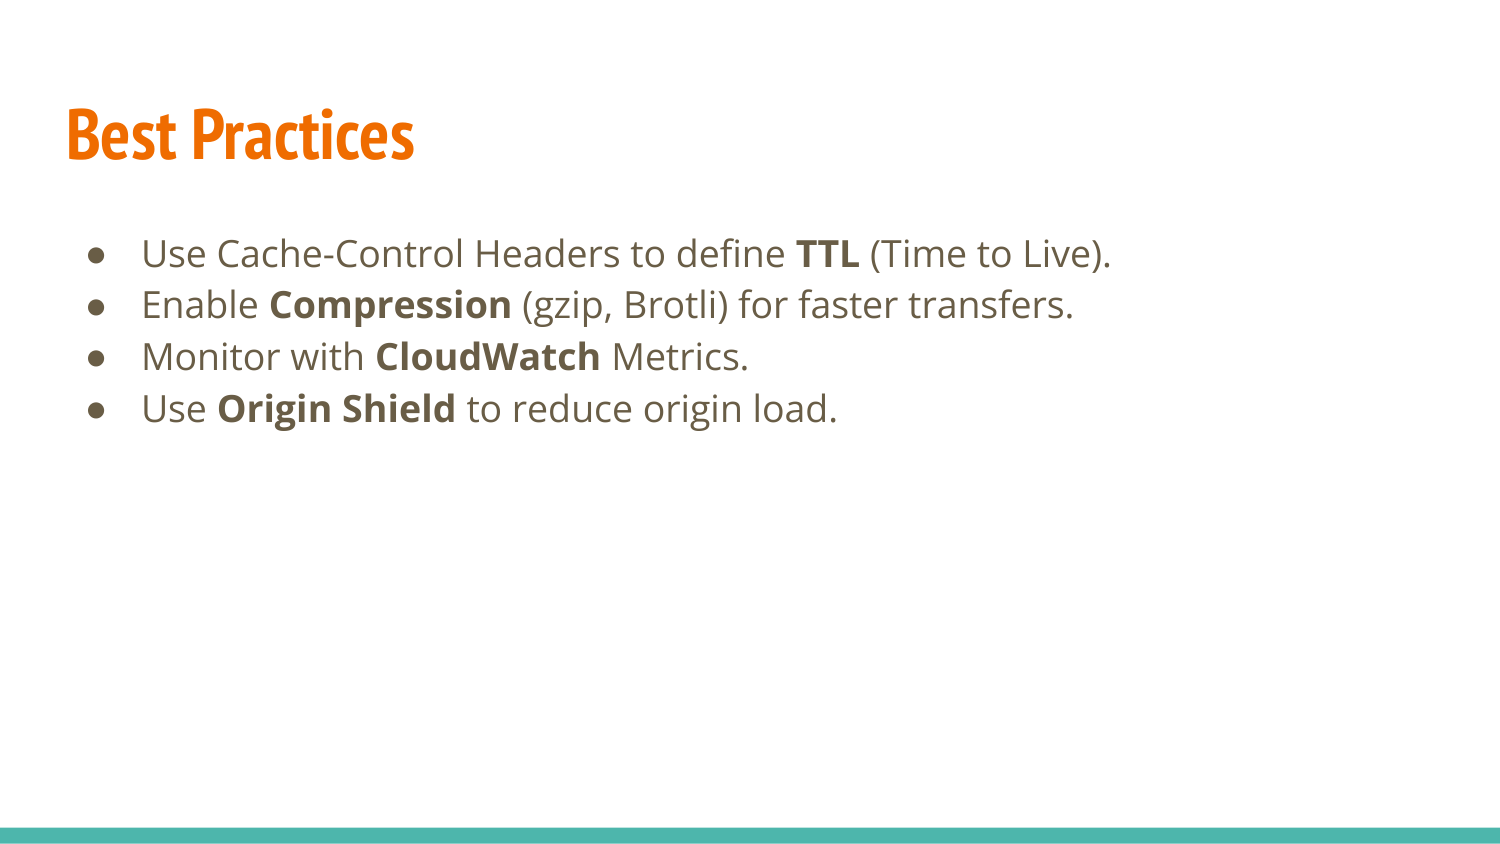

# Best Practices
Use Cache-Control Headers to define TTL (Time to Live).
Enable Compression (gzip, Brotli) for faster transfers.
Monitor with CloudWatch Metrics.
Use Origin Shield to reduce origin load.